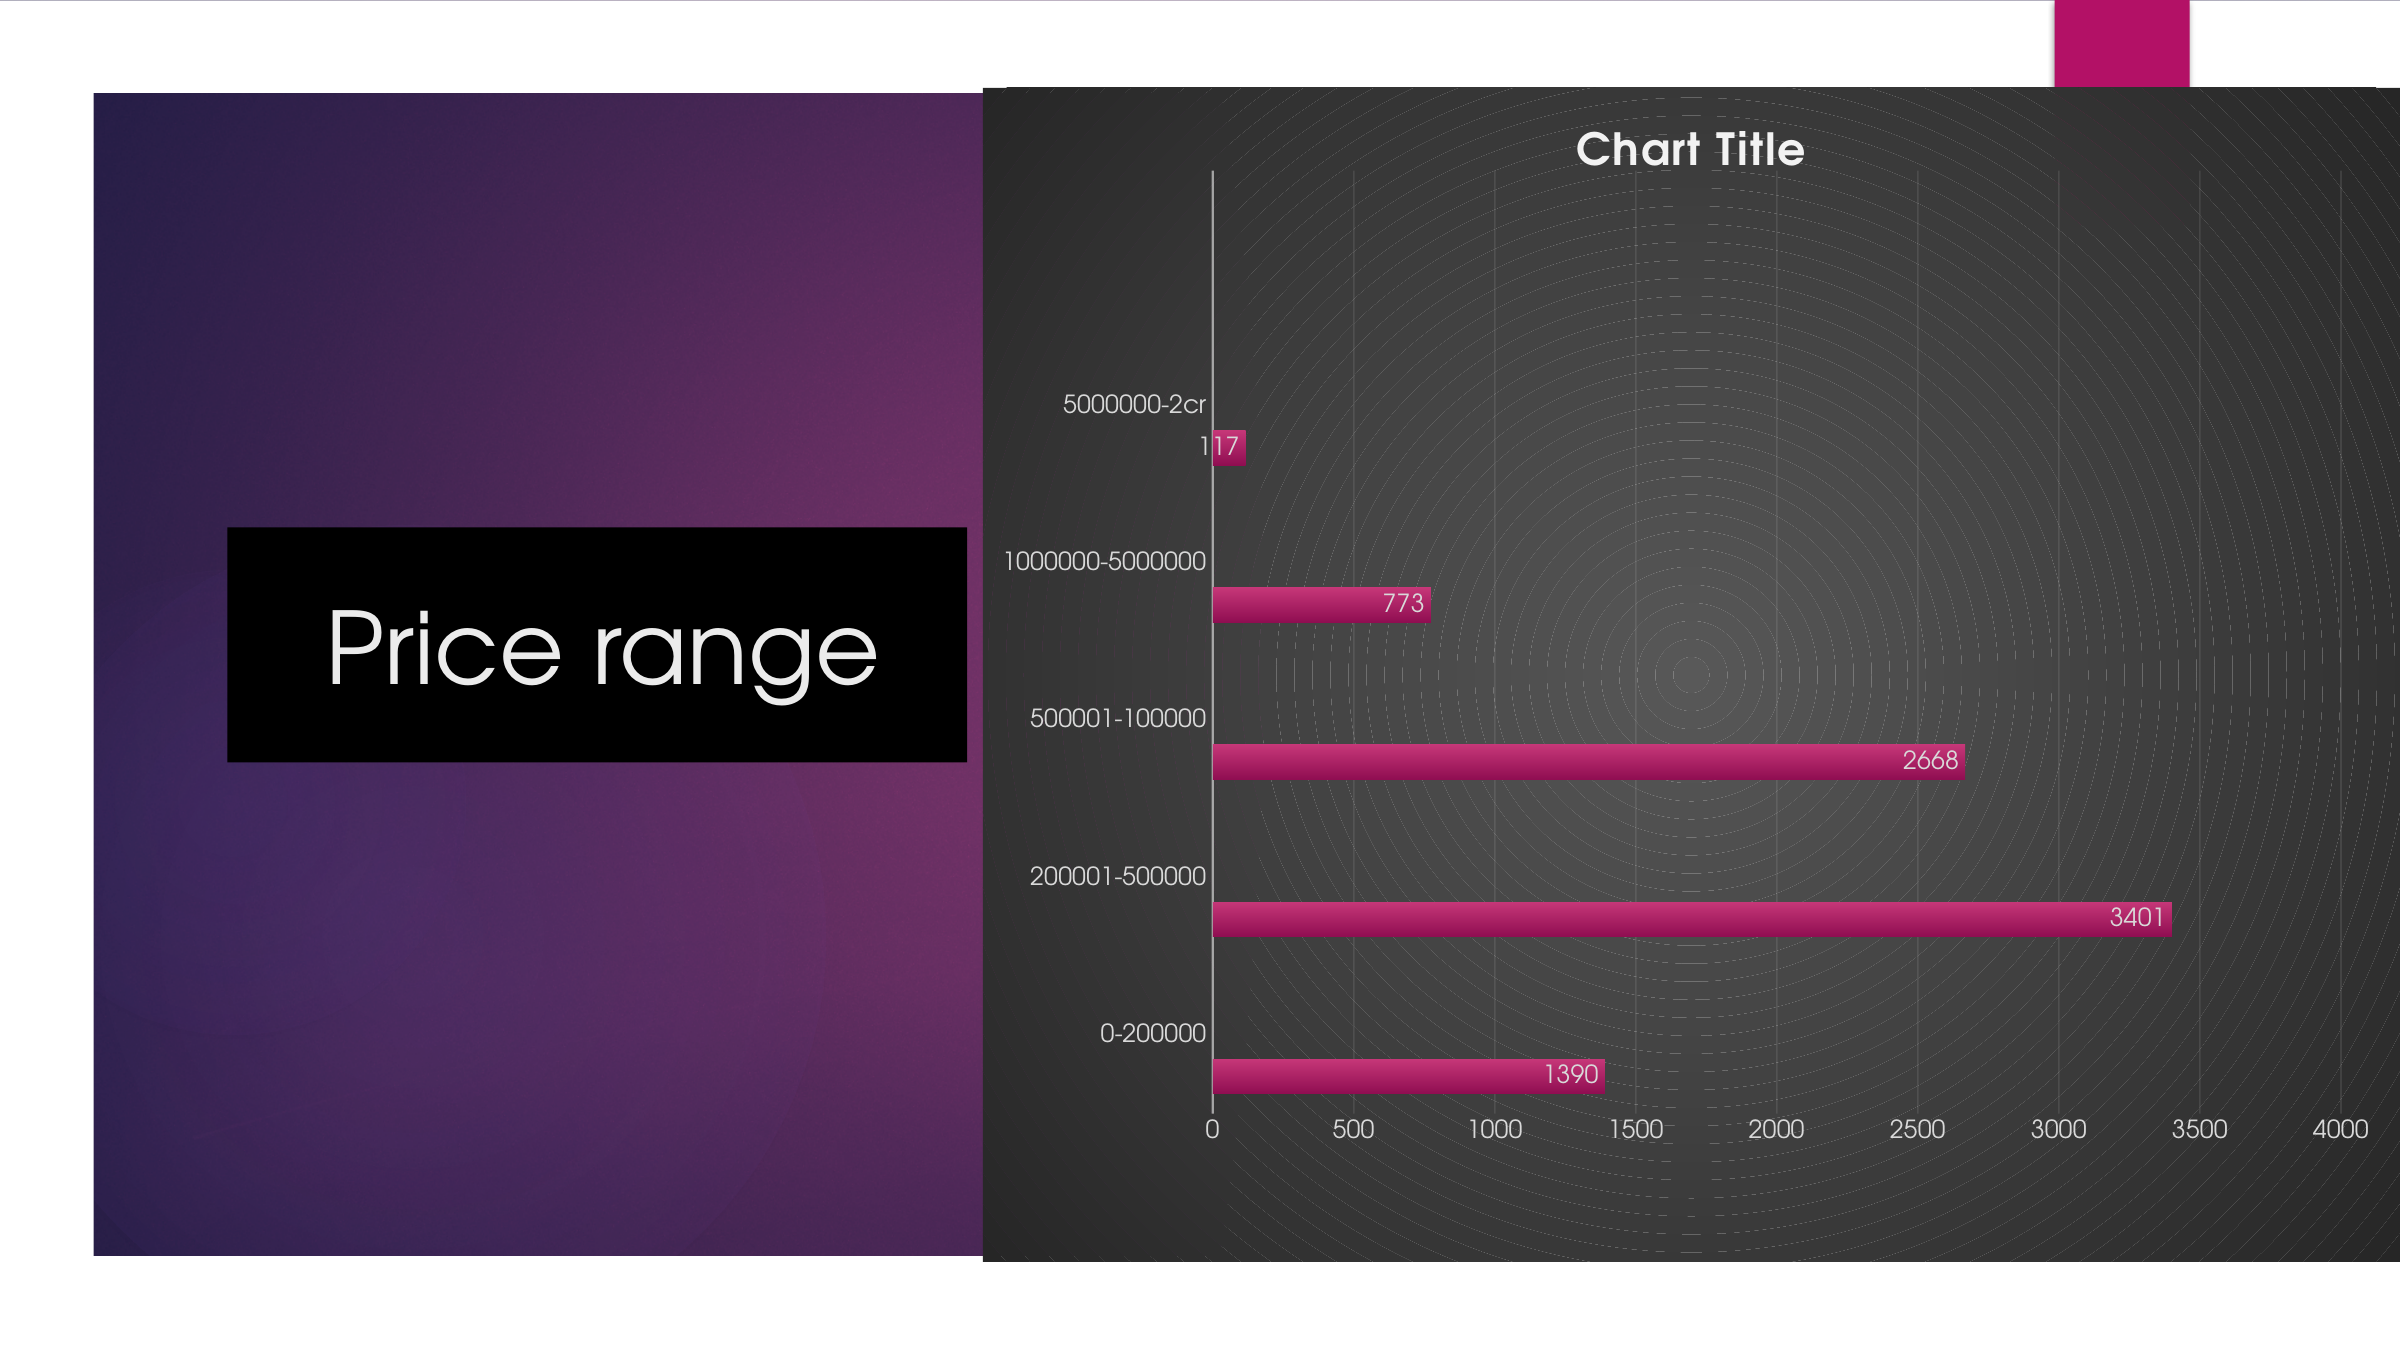

### Chart:

| Category | Series 1 | Column2 | Column1 |
|---|---|---|---|
| 0-200000 | 1390.0 | None | None |
| 200001-500000 | 3401.0 | None | None |
| 500001-100000 | 2668.0 | None | None |
| 1000000-5000000 | 773.0 | None | None |
| 5000000-2cr | 117.0 | None | None |
# Price range